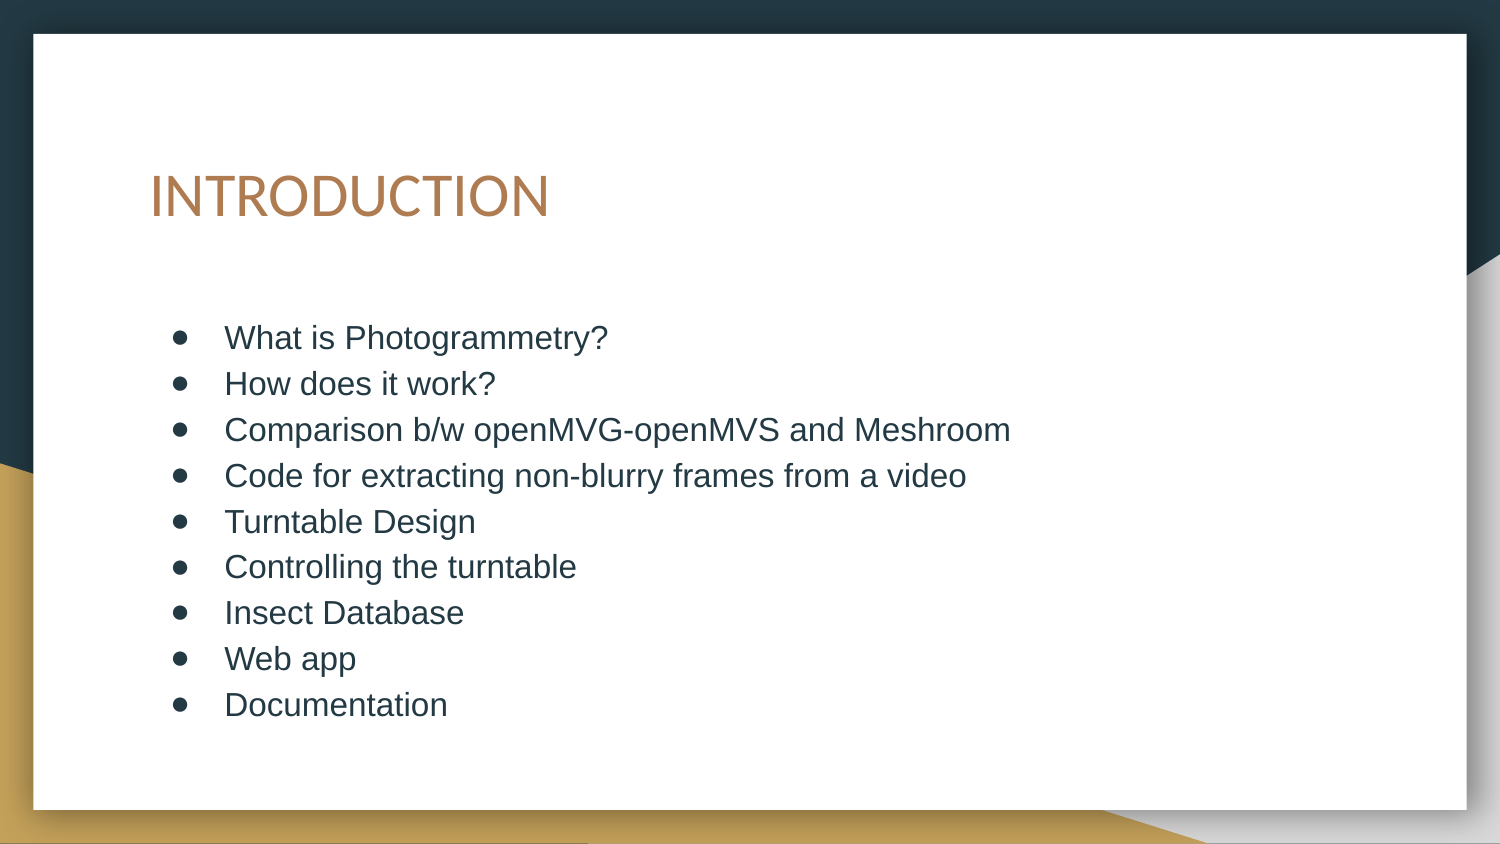

# INTRODUCTION
What is Photogrammetry?
How does it work?
Comparison b/w openMVG-openMVS and Meshroom
Code for extracting non-blurry frames from a video
Turntable Design
Controlling the turntable
Insect Database
Web app
Documentation